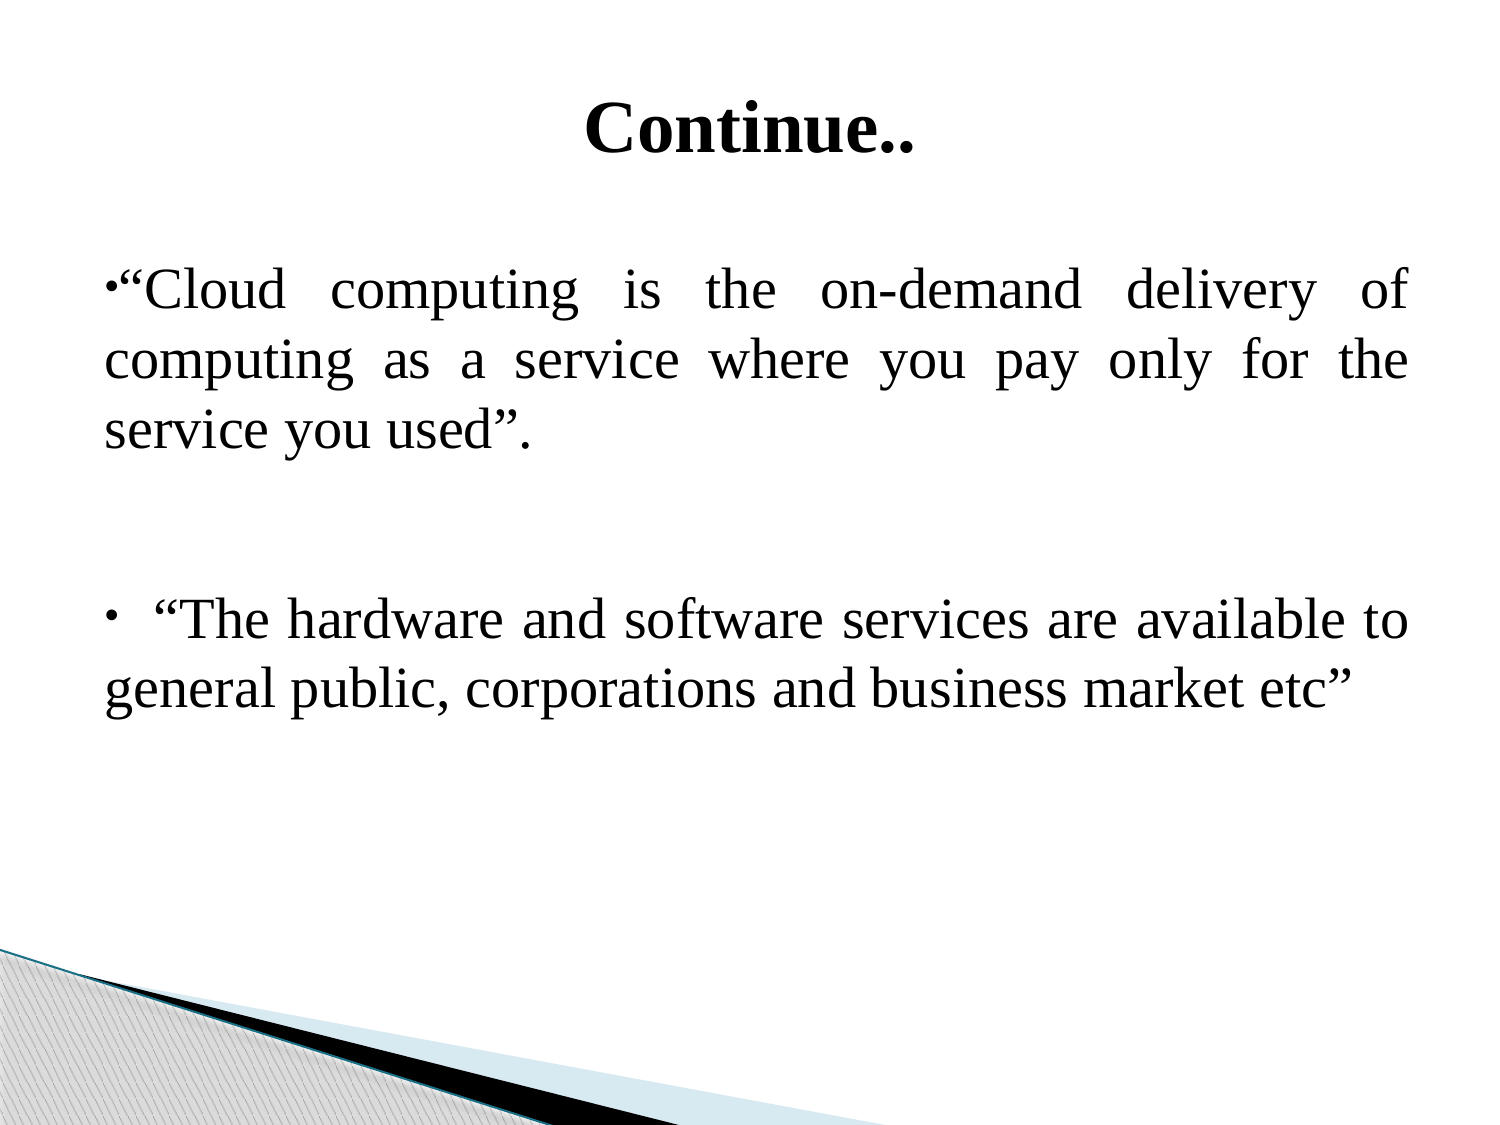

# Continue..
“Cloud computing is the on-demand delivery of computing as a service where you pay only for the service you used”.

  “The hardware and software services are available to general public, corporations and business market etc”